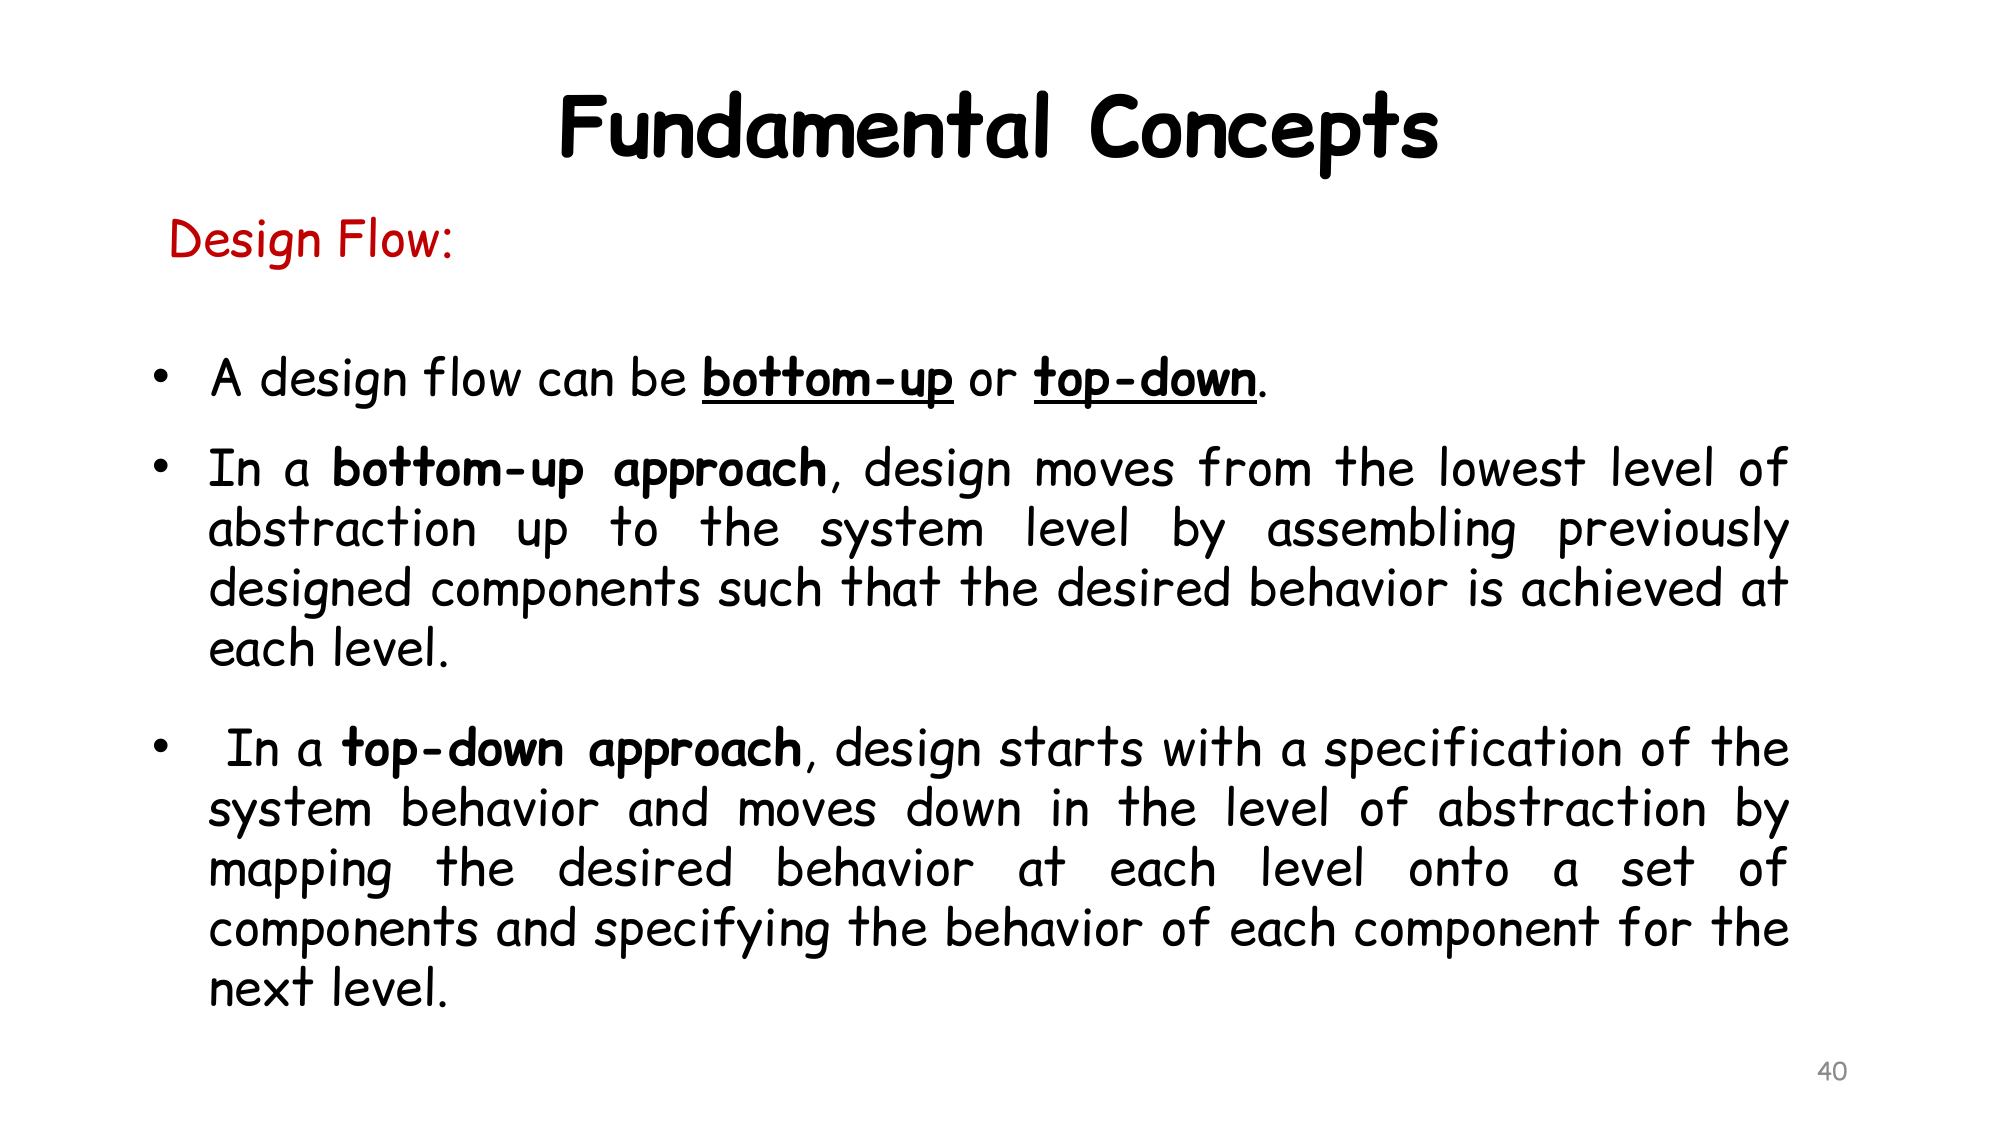

# Fundamental Concepts
Design Flow:
A design flow can be bottom-up or top-down.

In a bottom-up approach, design moves from the lowest level of abstraction up to the system level by assembling previously designed components such that the desired behavior is achieved at each level.

 In a top-down approach, design starts with a specification of the system behavior and moves down in the level of abstraction by mapping the desired behavior at each level onto a set of components and specifying the behavior of each component for the next level.
40